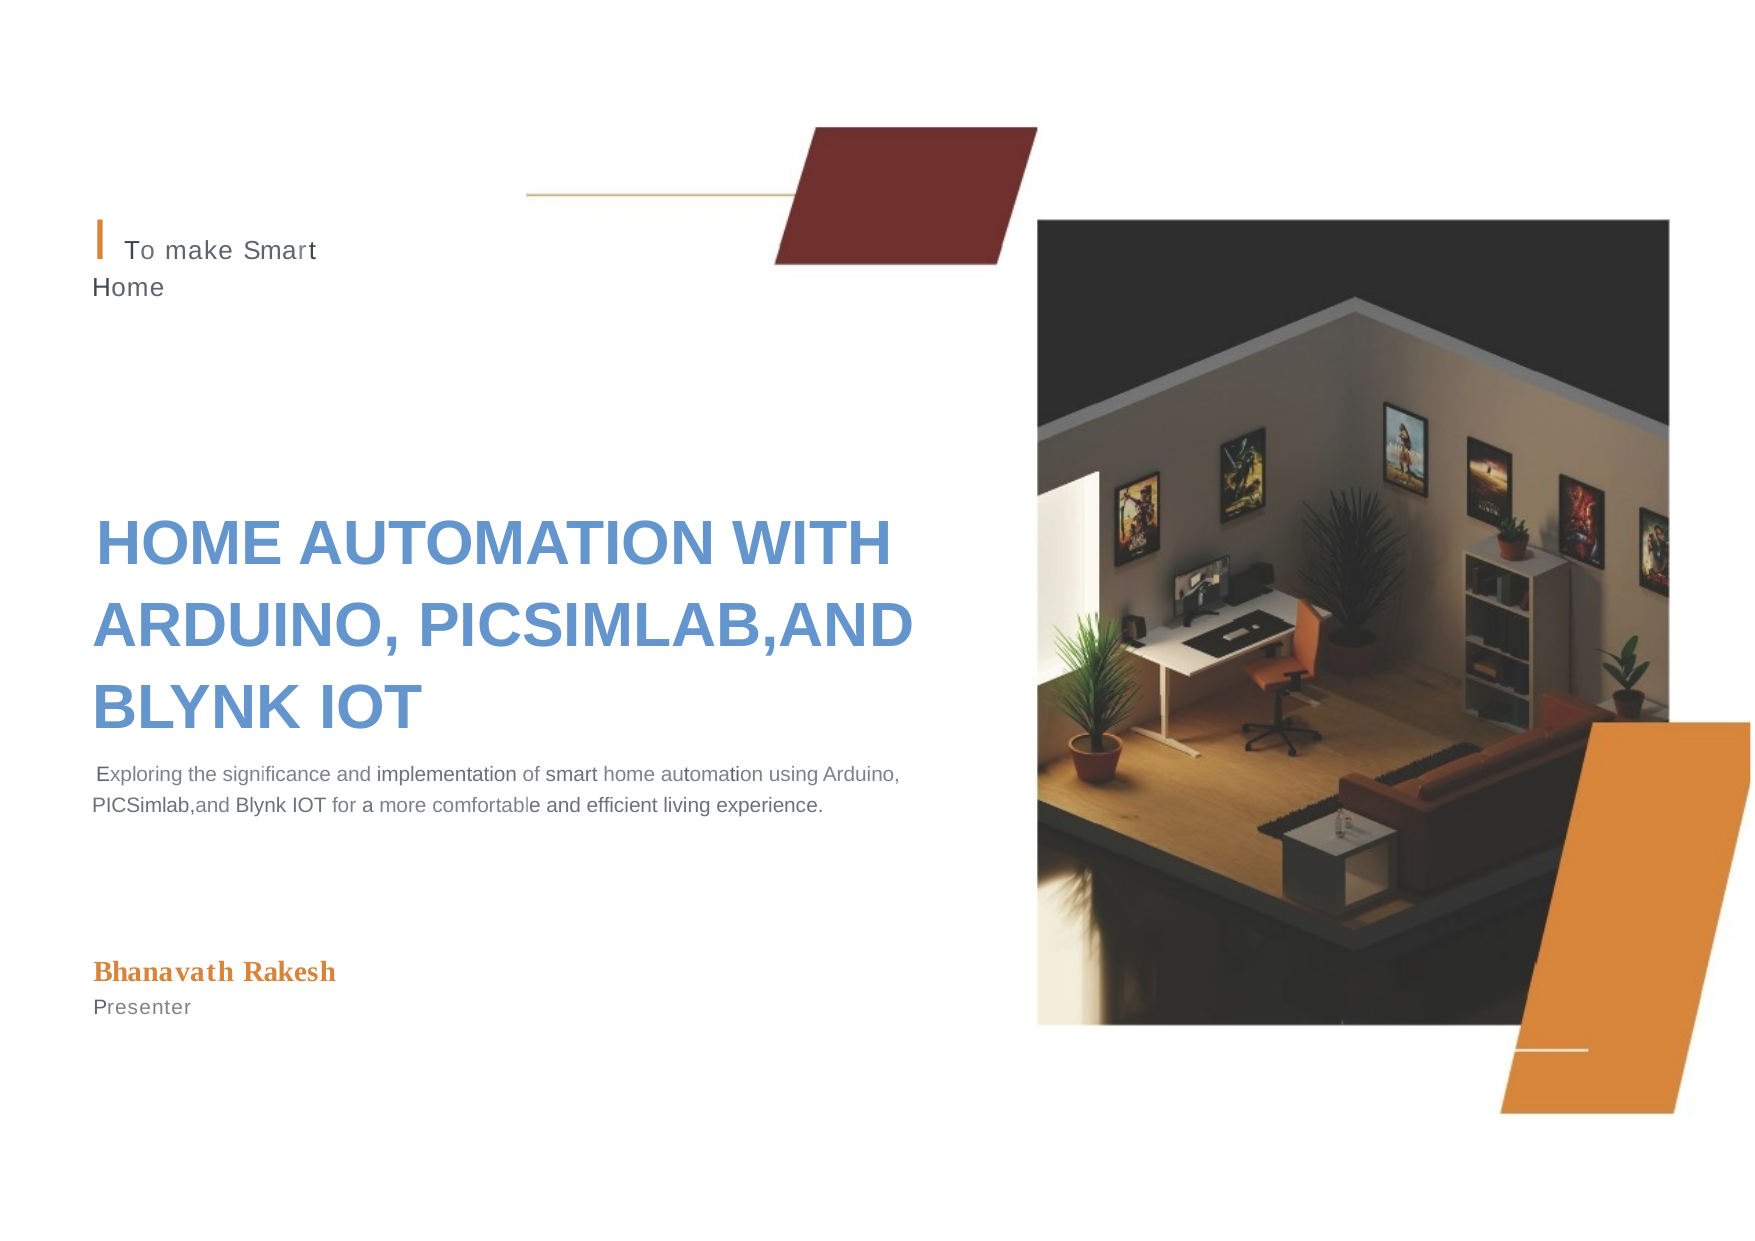

I To make Smart Home
HOME AUTOMATION WITH ARDUINO, PICSIMLAB,AND BLYNK IOT
Exploring the significance and implementation of smart home automation using Arduino, PICSimlab,and Blynk IOT for a more comfortable and efficient living experience.
Bhanavath Rakesh
Presenter